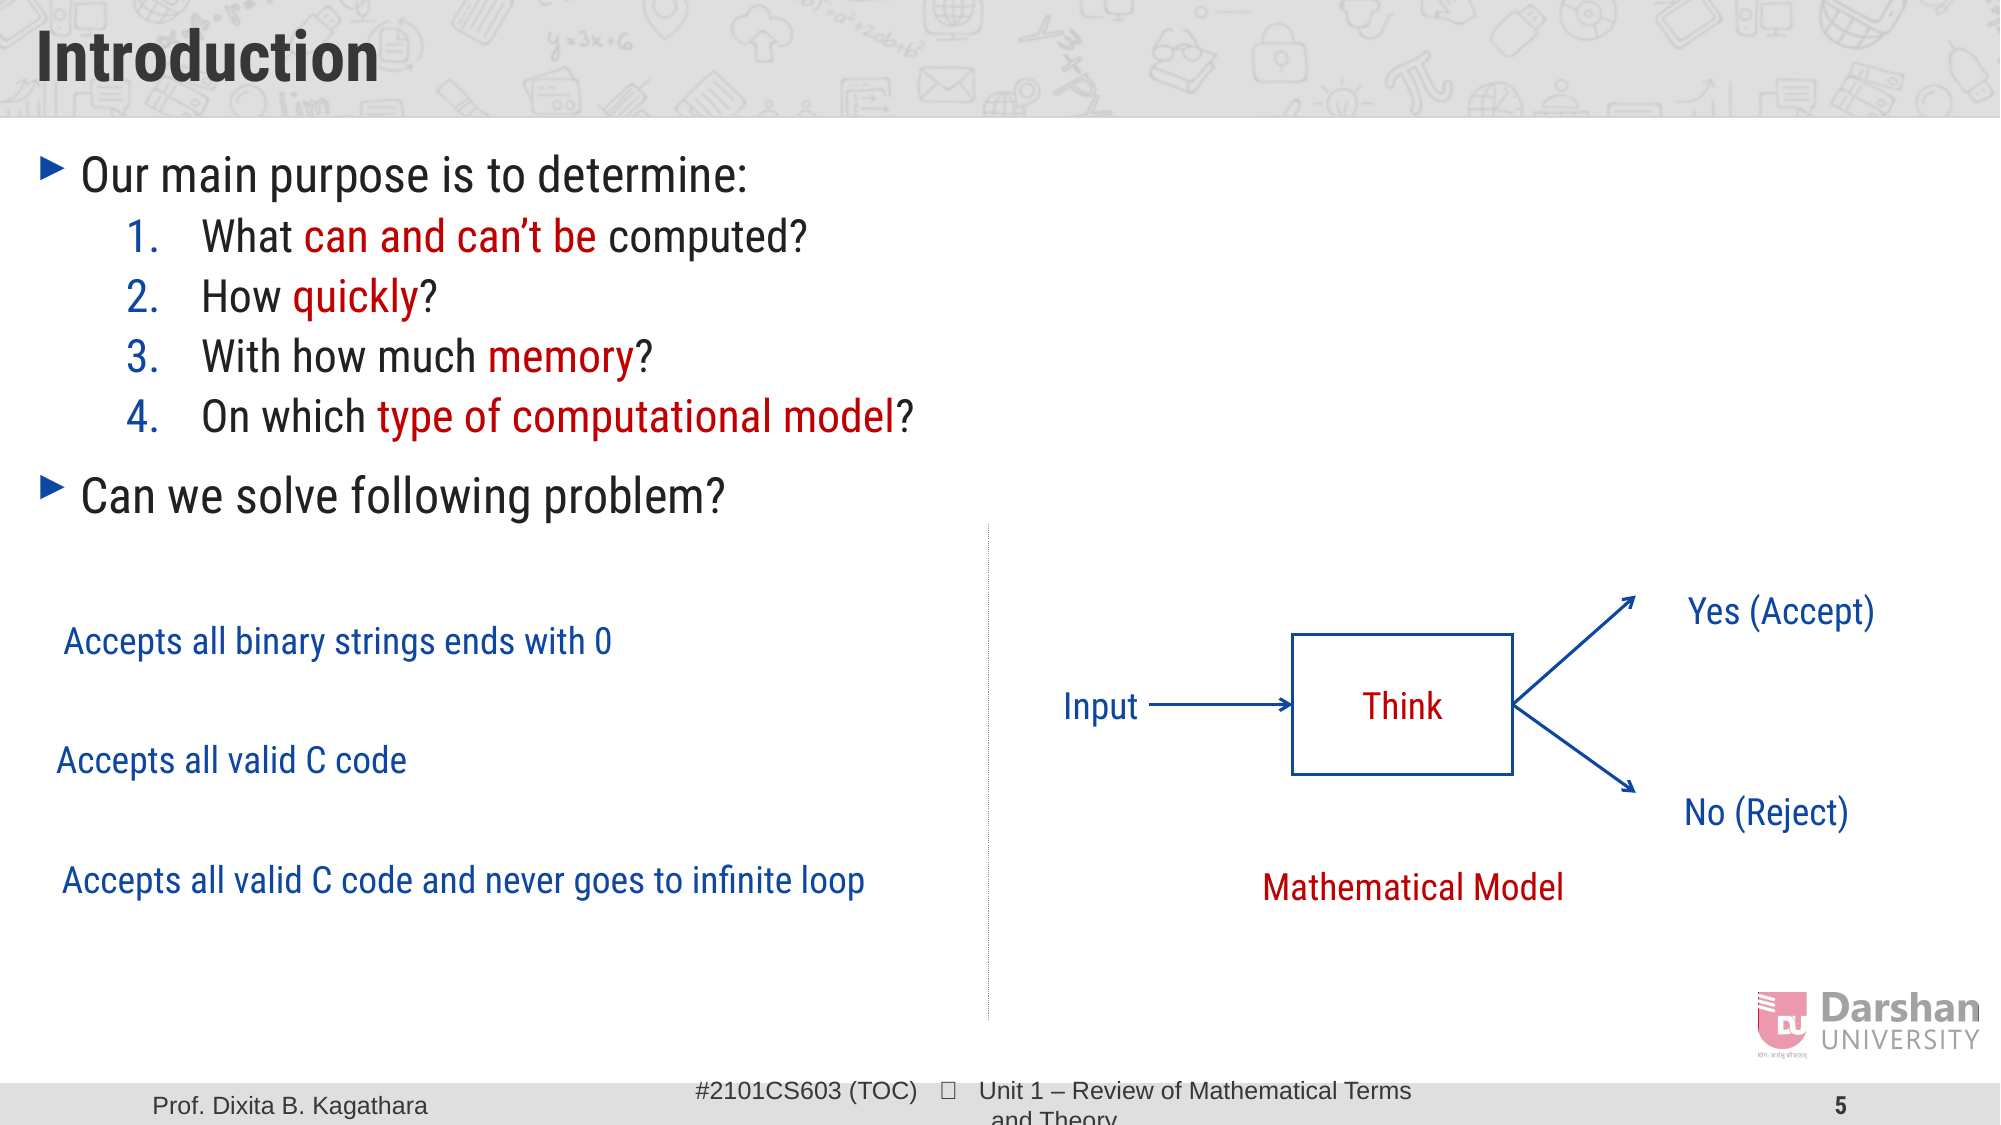

# Introduction
Our main purpose is to determine:
What can and can’t be computed?
How quickly?
With how much memory?
On which type of computational model?
Can we solve following problem?

Yes (Accept)
Accepts all binary strings ends with 0
Think
Input
Accepts all valid C code
No (Reject)
Accepts all valid C code and never goes to infinite loop
Mathematical Model